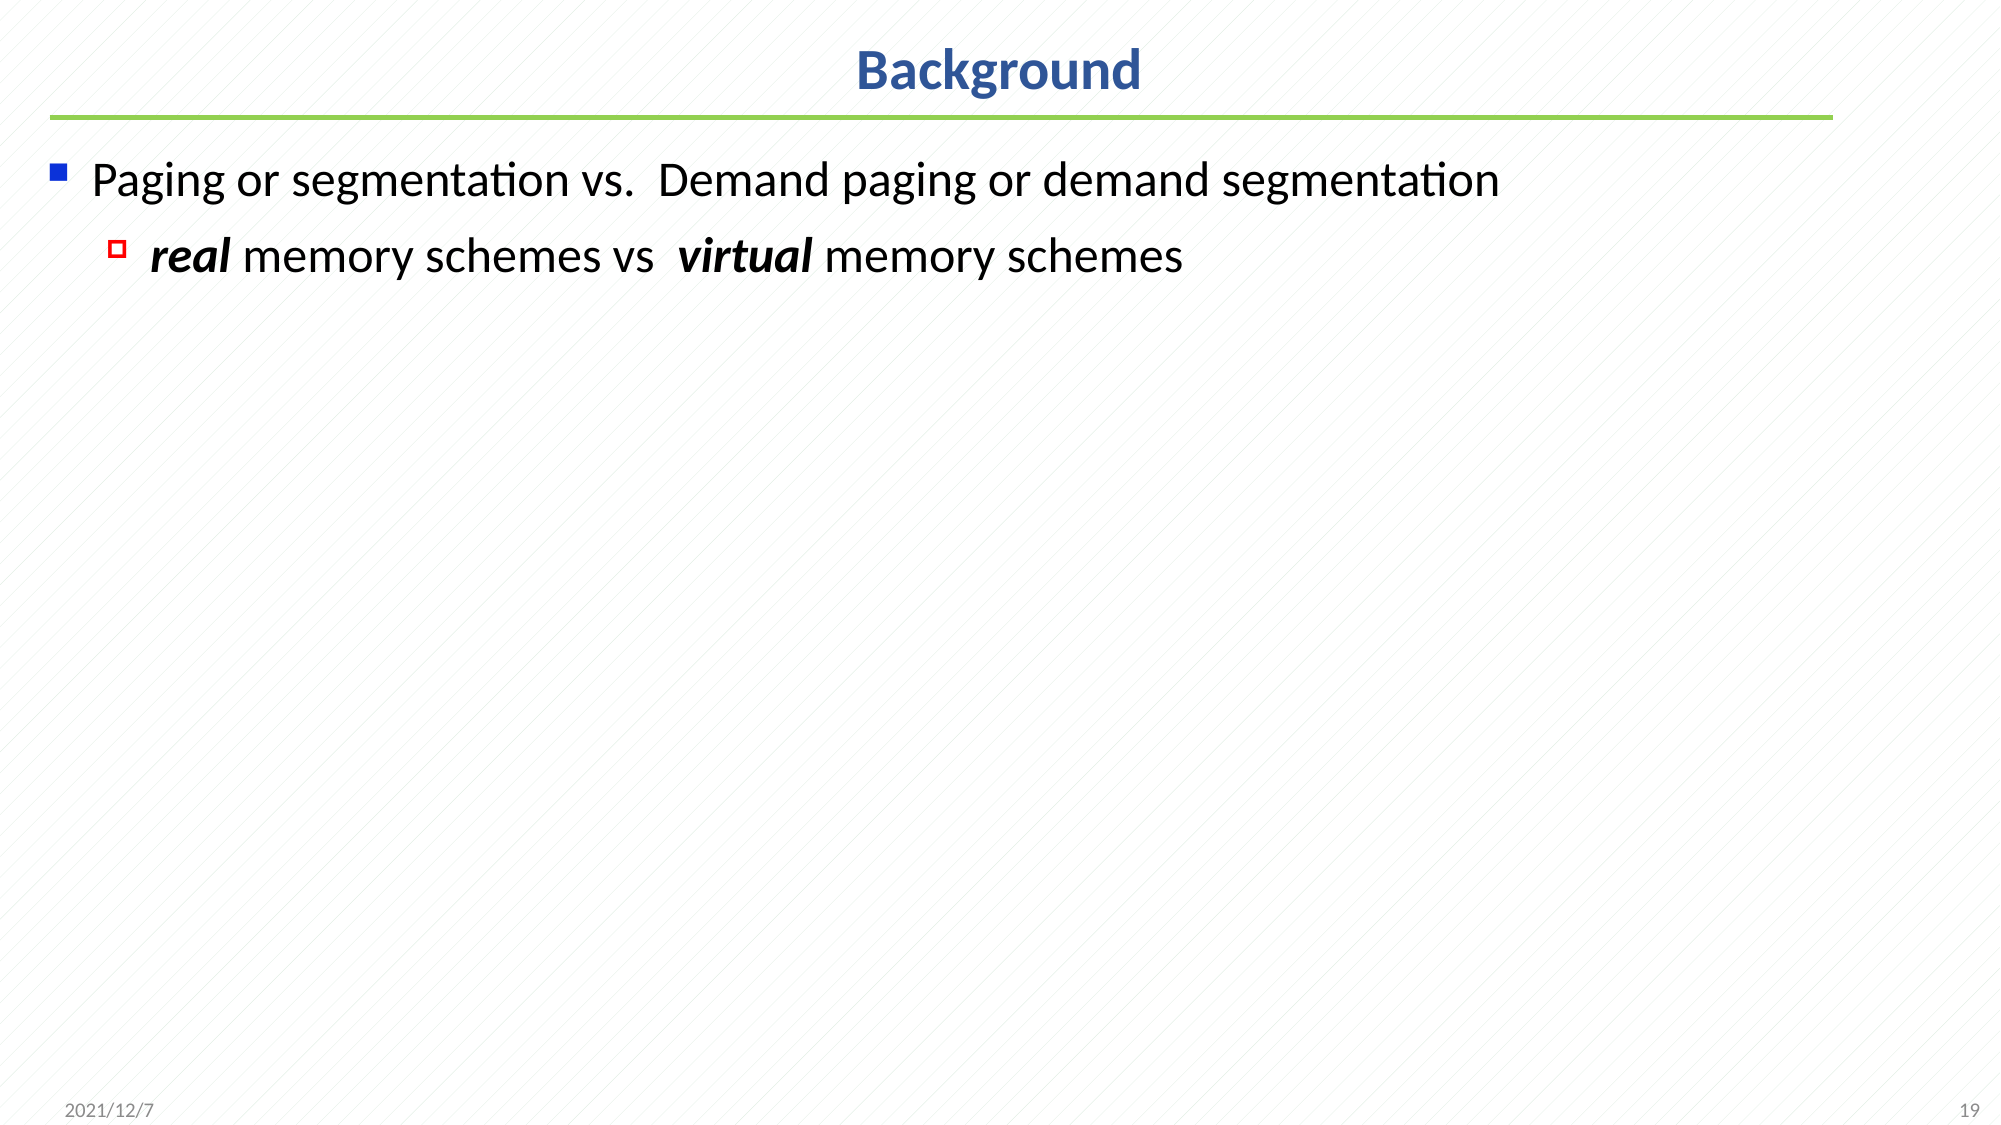

# Background
Paging or segmentation vs.  Demand paging or demand segmentation
real memory schemes vs  virtual memory schemes

19
2021/12/7